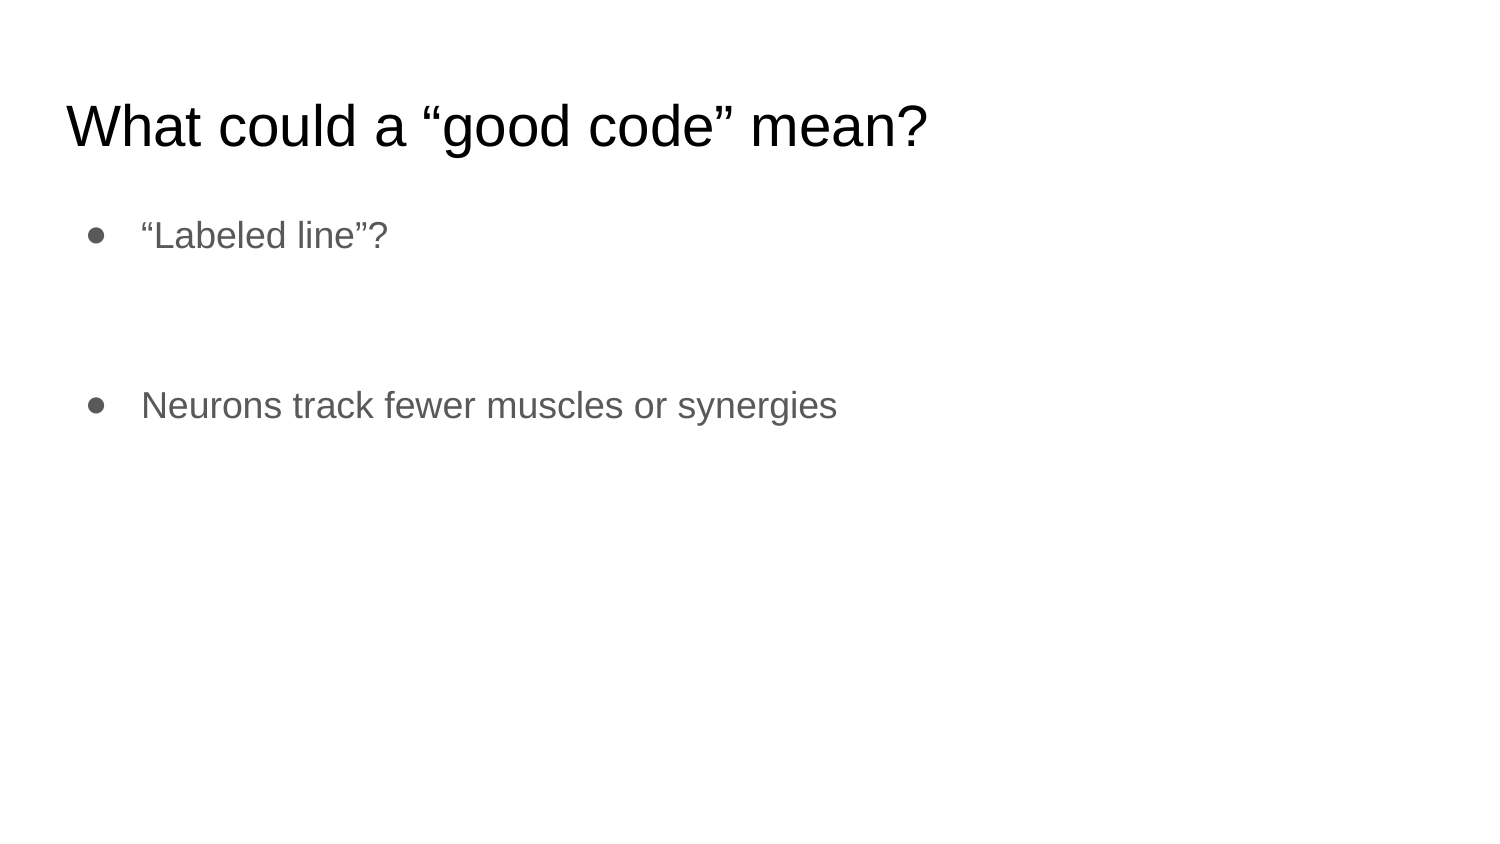

# What could a “good code” mean?

“Labeled line”?

Neurons track fewer muscles or synergies